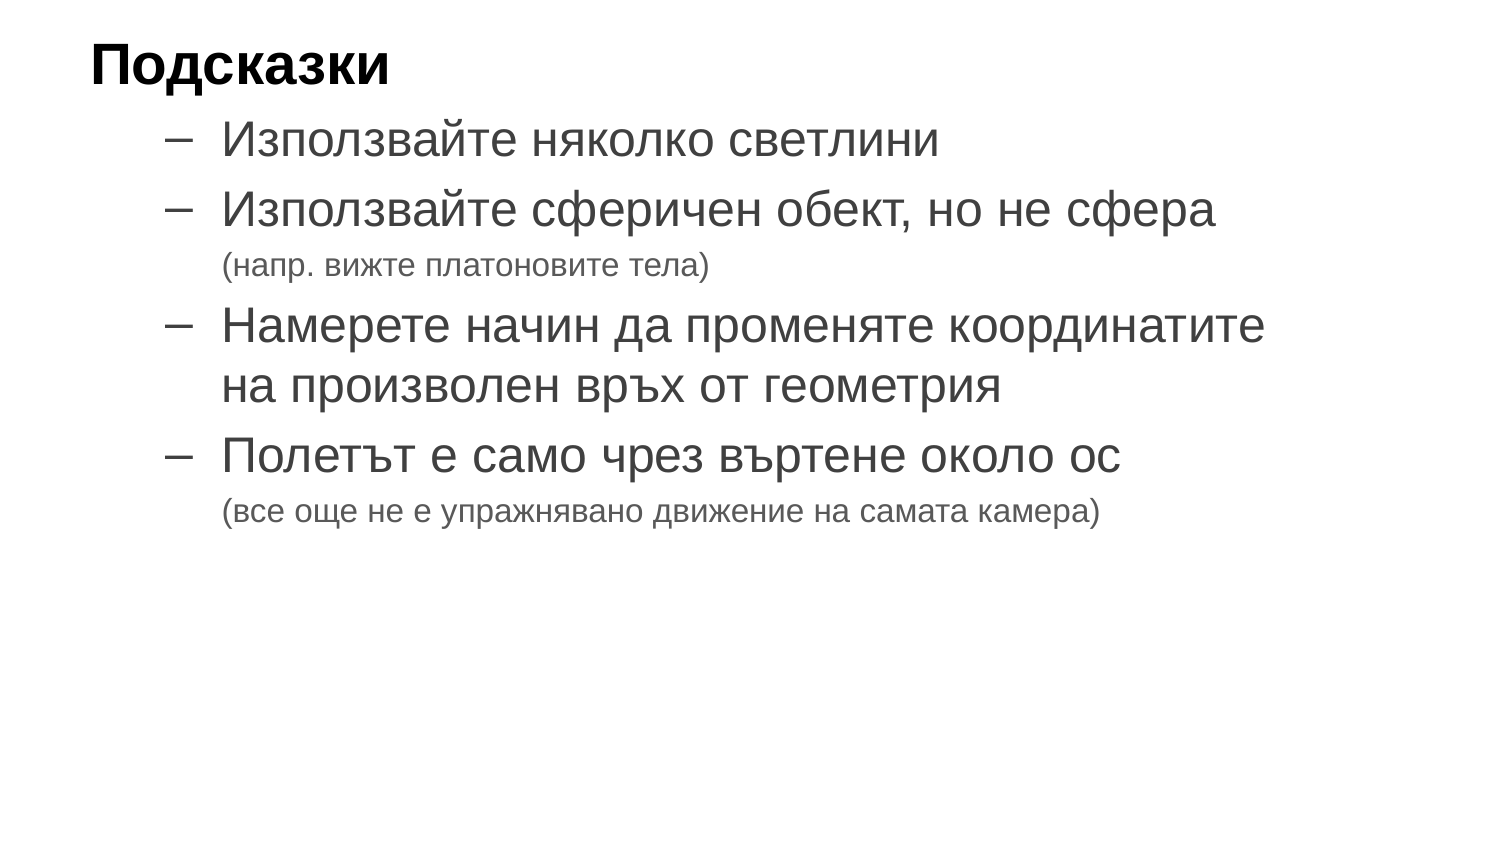

Подсказки
Използвайте няколко светлини
Използвайте сферичен обект, но не сфера
(напр. вижте платоновите тела)
Намерете начин да променяте координатите
на произволен връх от геометрия
Полетът е само чрез въртене около ос
(все още не е упражнявано движение на самата камера)